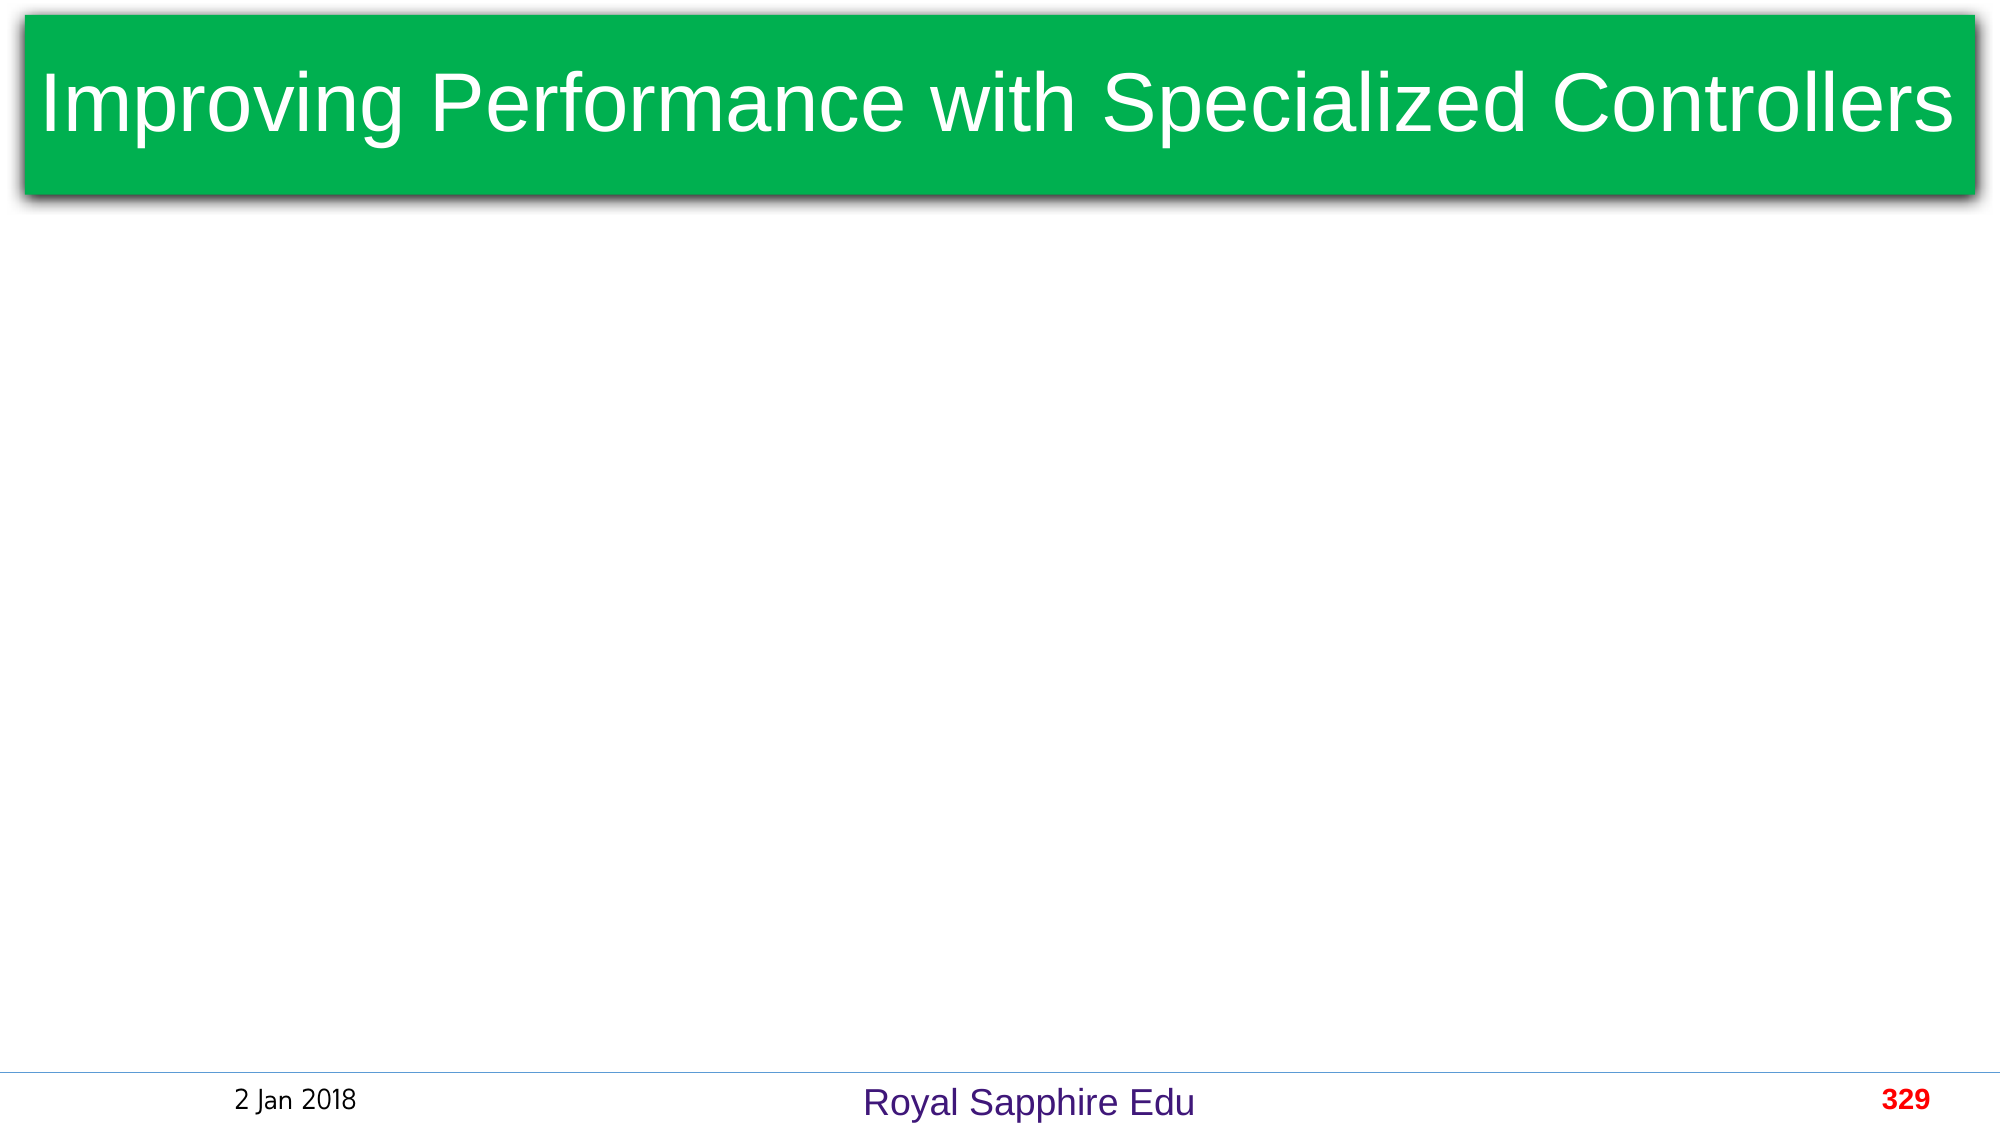

# Improving Performance with Specialized Controllers

2 Jan 2018
329